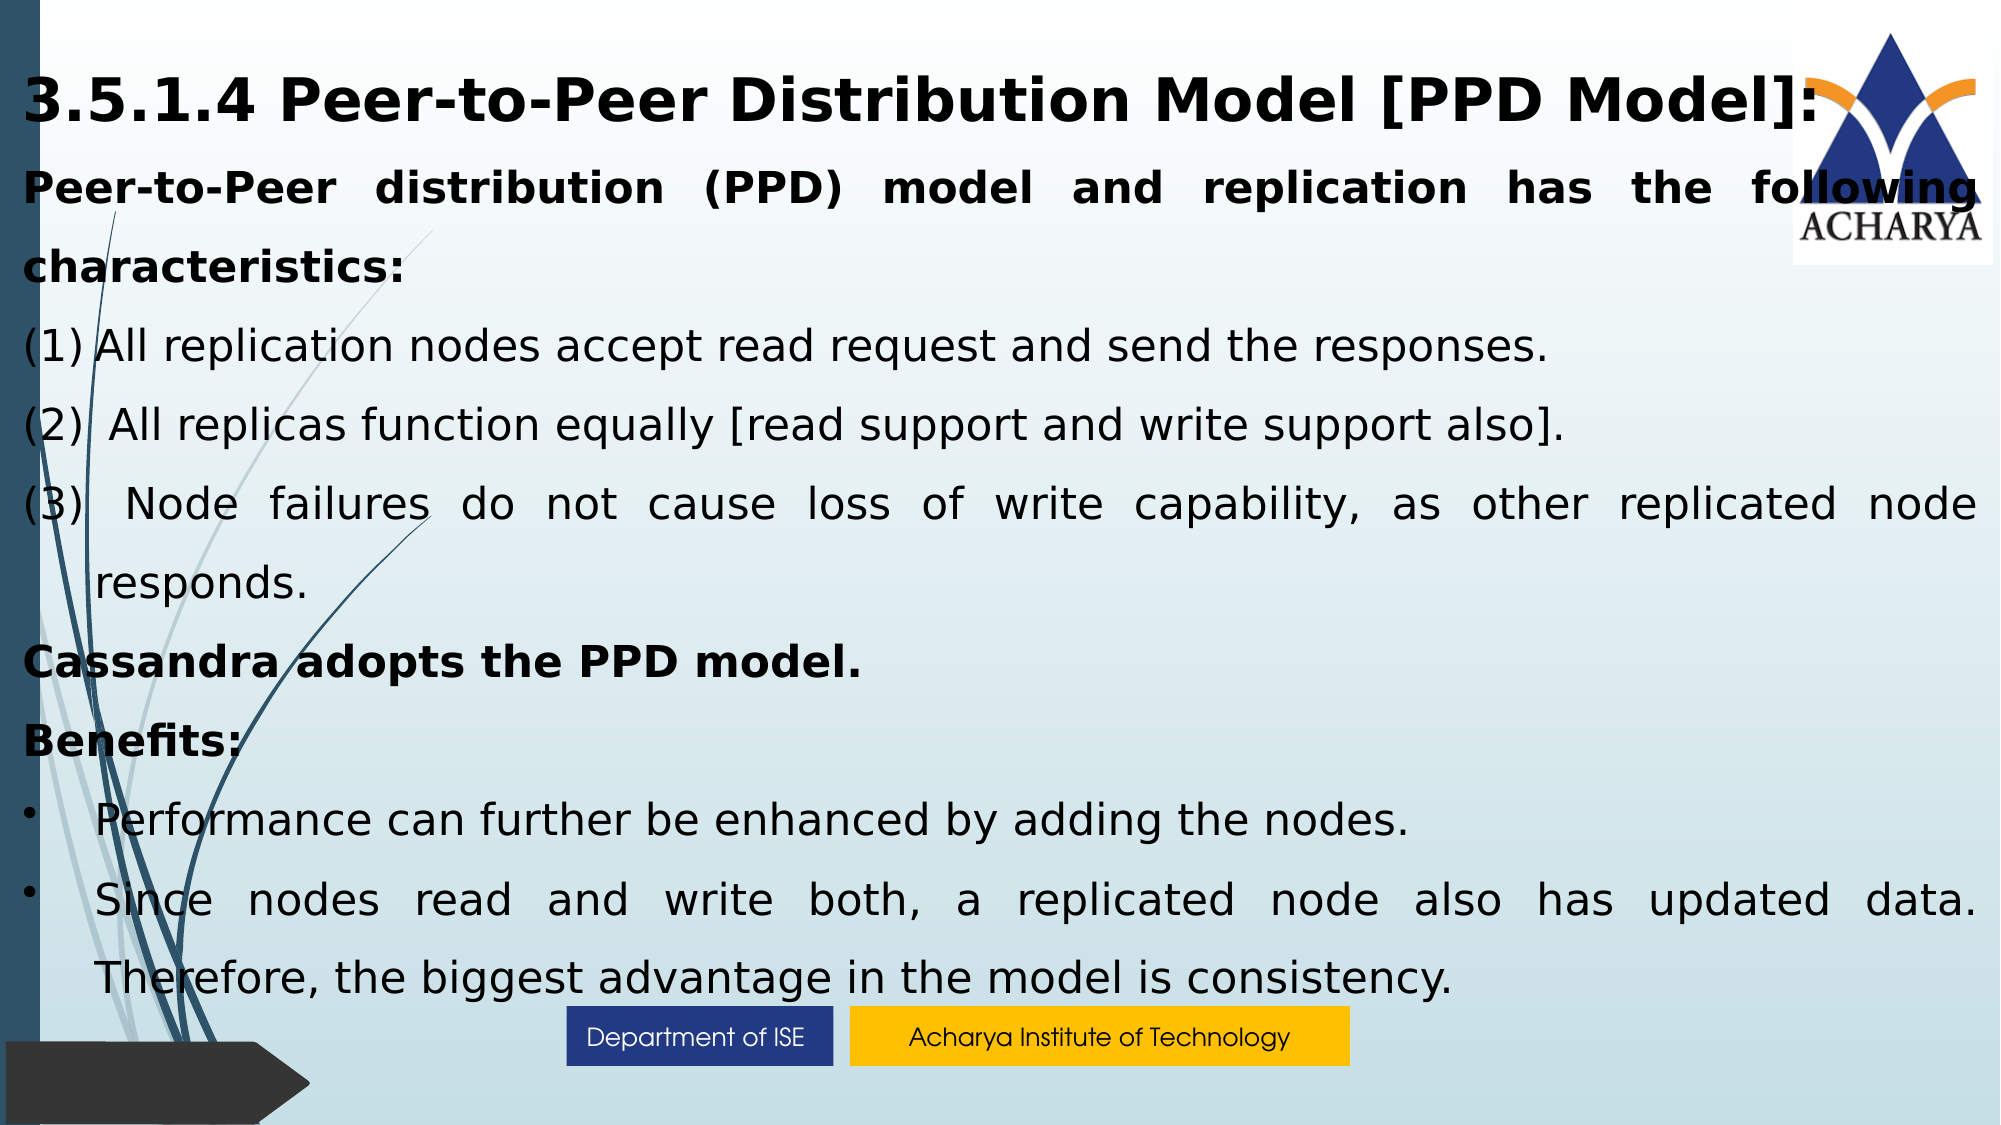

3.5.1.4 Peer-to-Peer Distribution Model [PPD Model]:
Peer-to-Peer distribution (PPD) model and replication has the following characteristics:
All replication nodes accept read request and send the responses.
 All replicas function equally [read support and write support also].
 Node failures do not cause loss of write capability, as other replicated node responds.
Cassandra adopts the PPD model.
Benefits:
Performance can further be enhanced by adding the nodes.
Since nodes read and write both, a replicated node also has updated data. Therefore, the biggest advantage in the model is consistency.